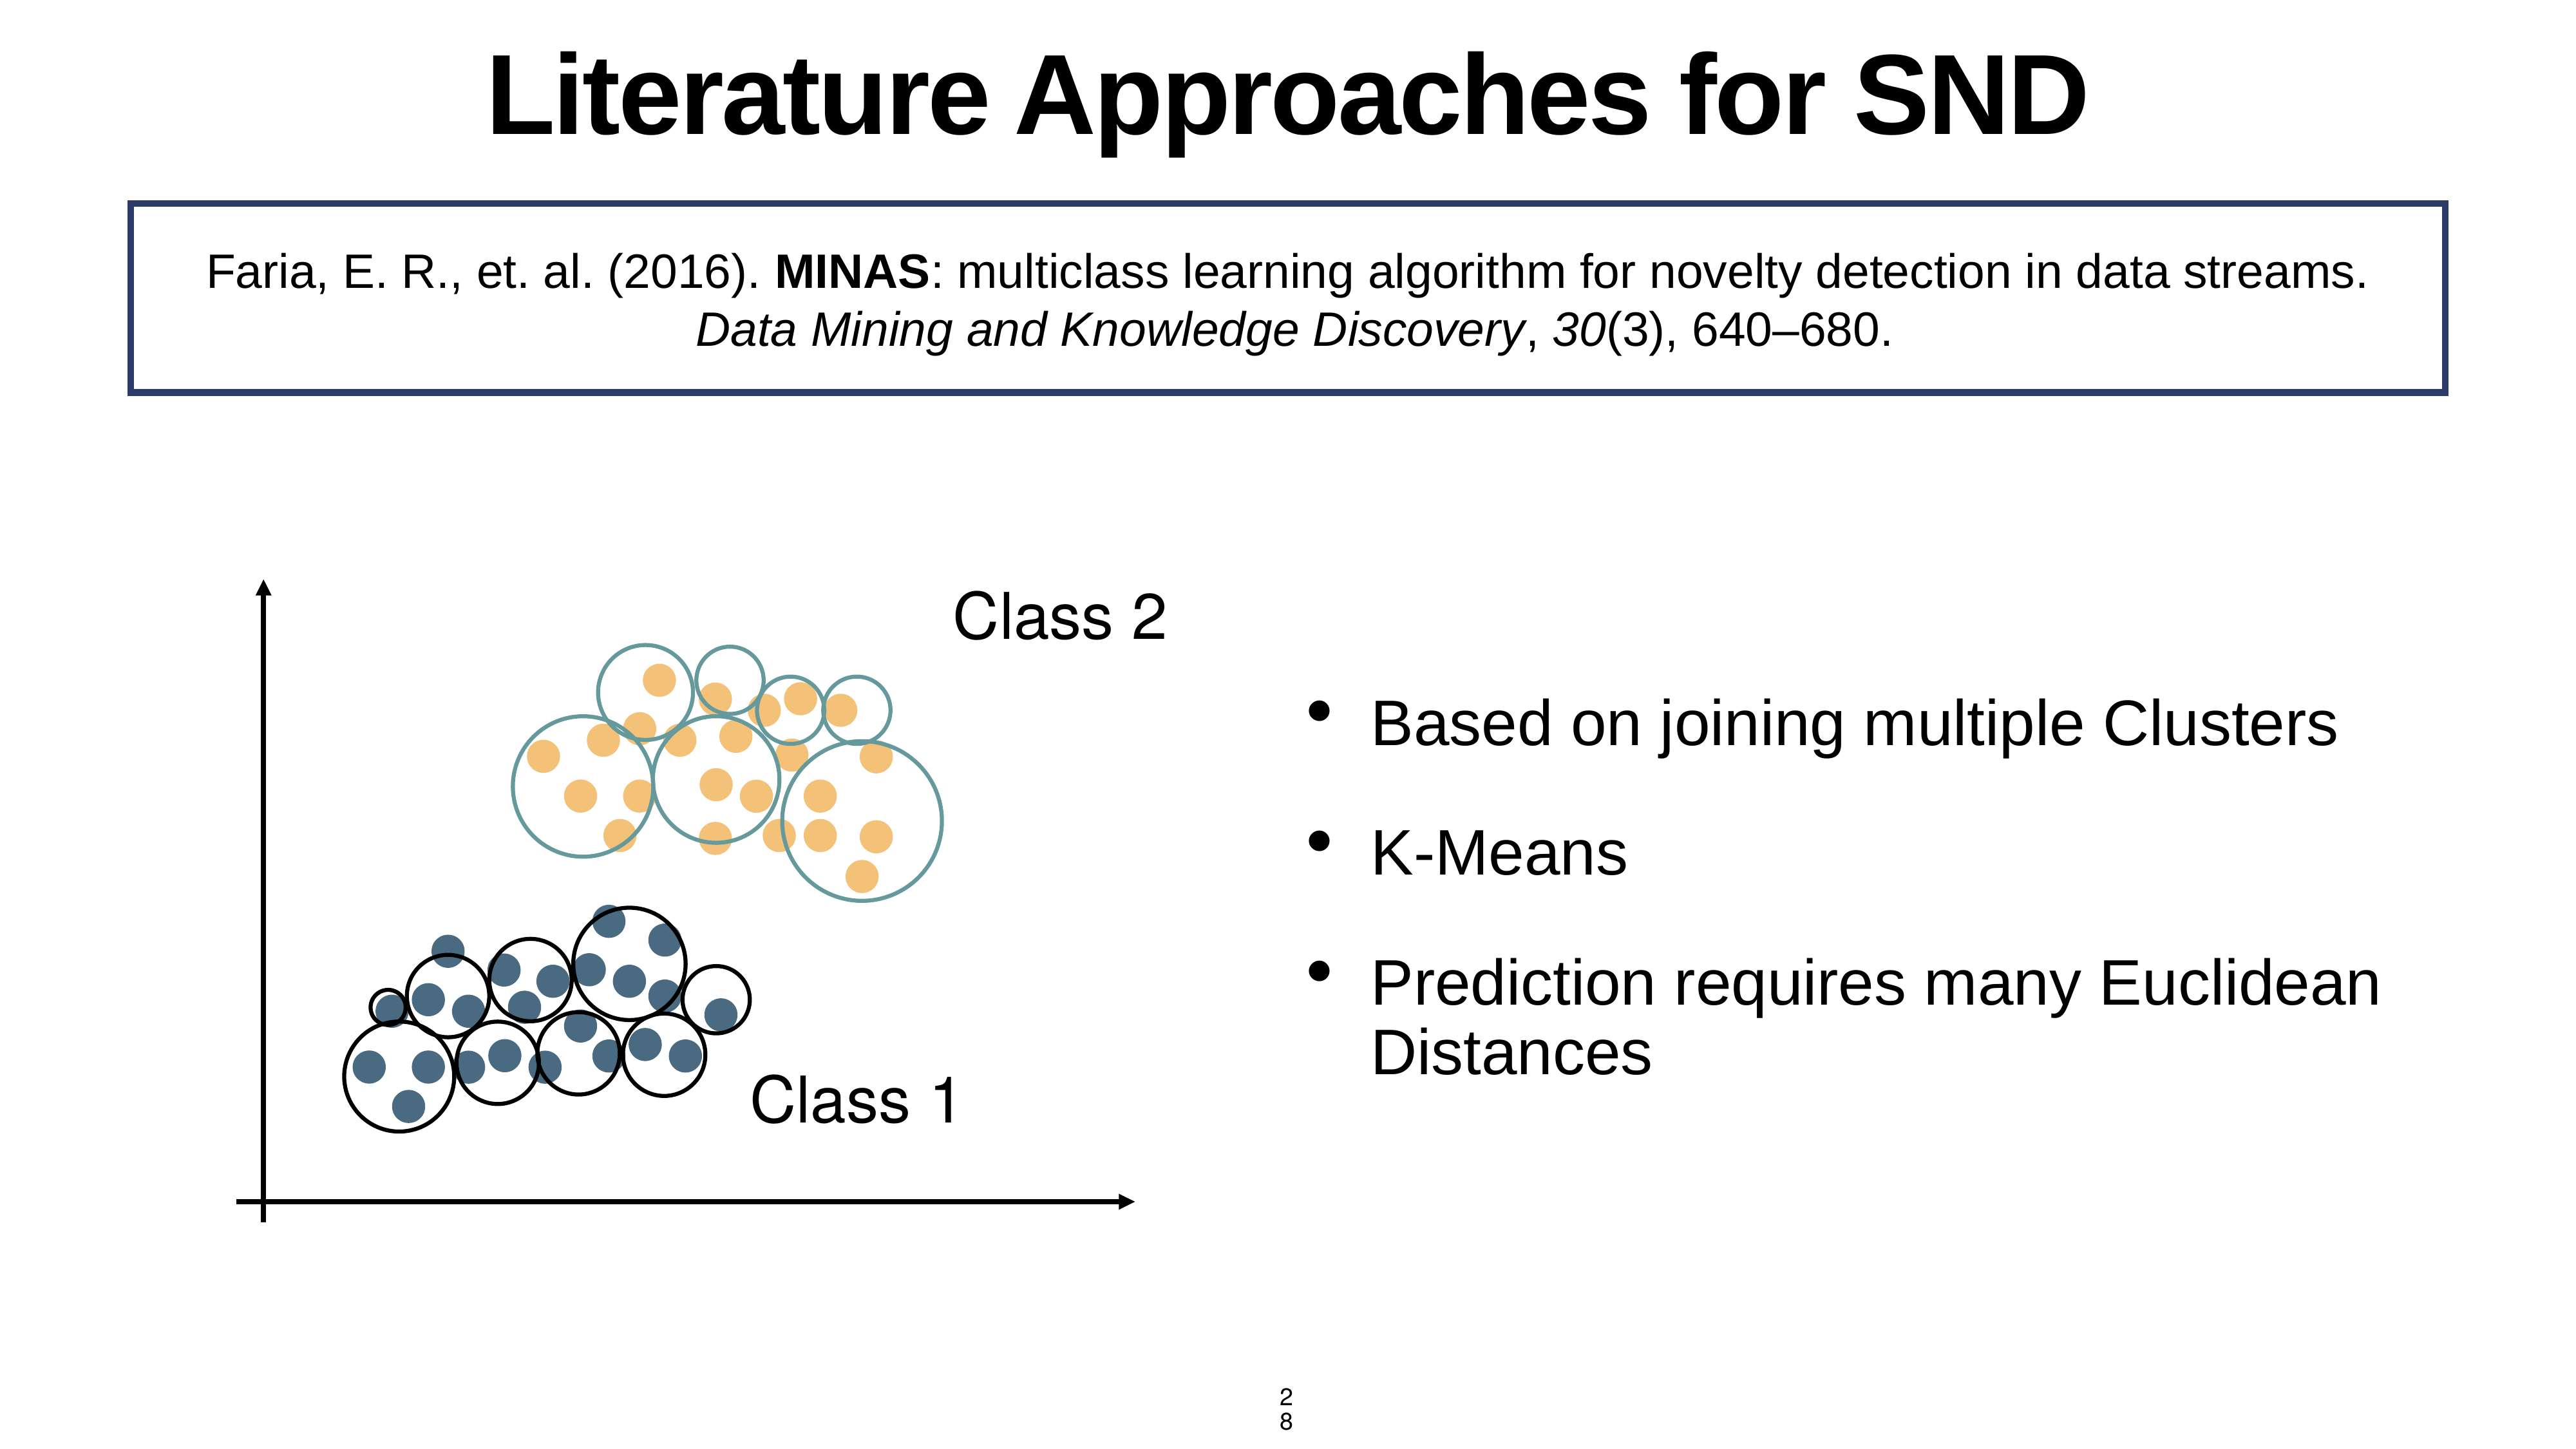

# Literature Approaches for SND
Faria, E. R., et. al. (2016). MINAS: multiclass learning algorithm for novelty detection in data streams.
 Data Mining and Knowledge Discovery, 30(3), 640–680.
Class 2

Class 1

Based on joining multiple Clusters
K-Means
Prediction requires many Euclidean Distances
28